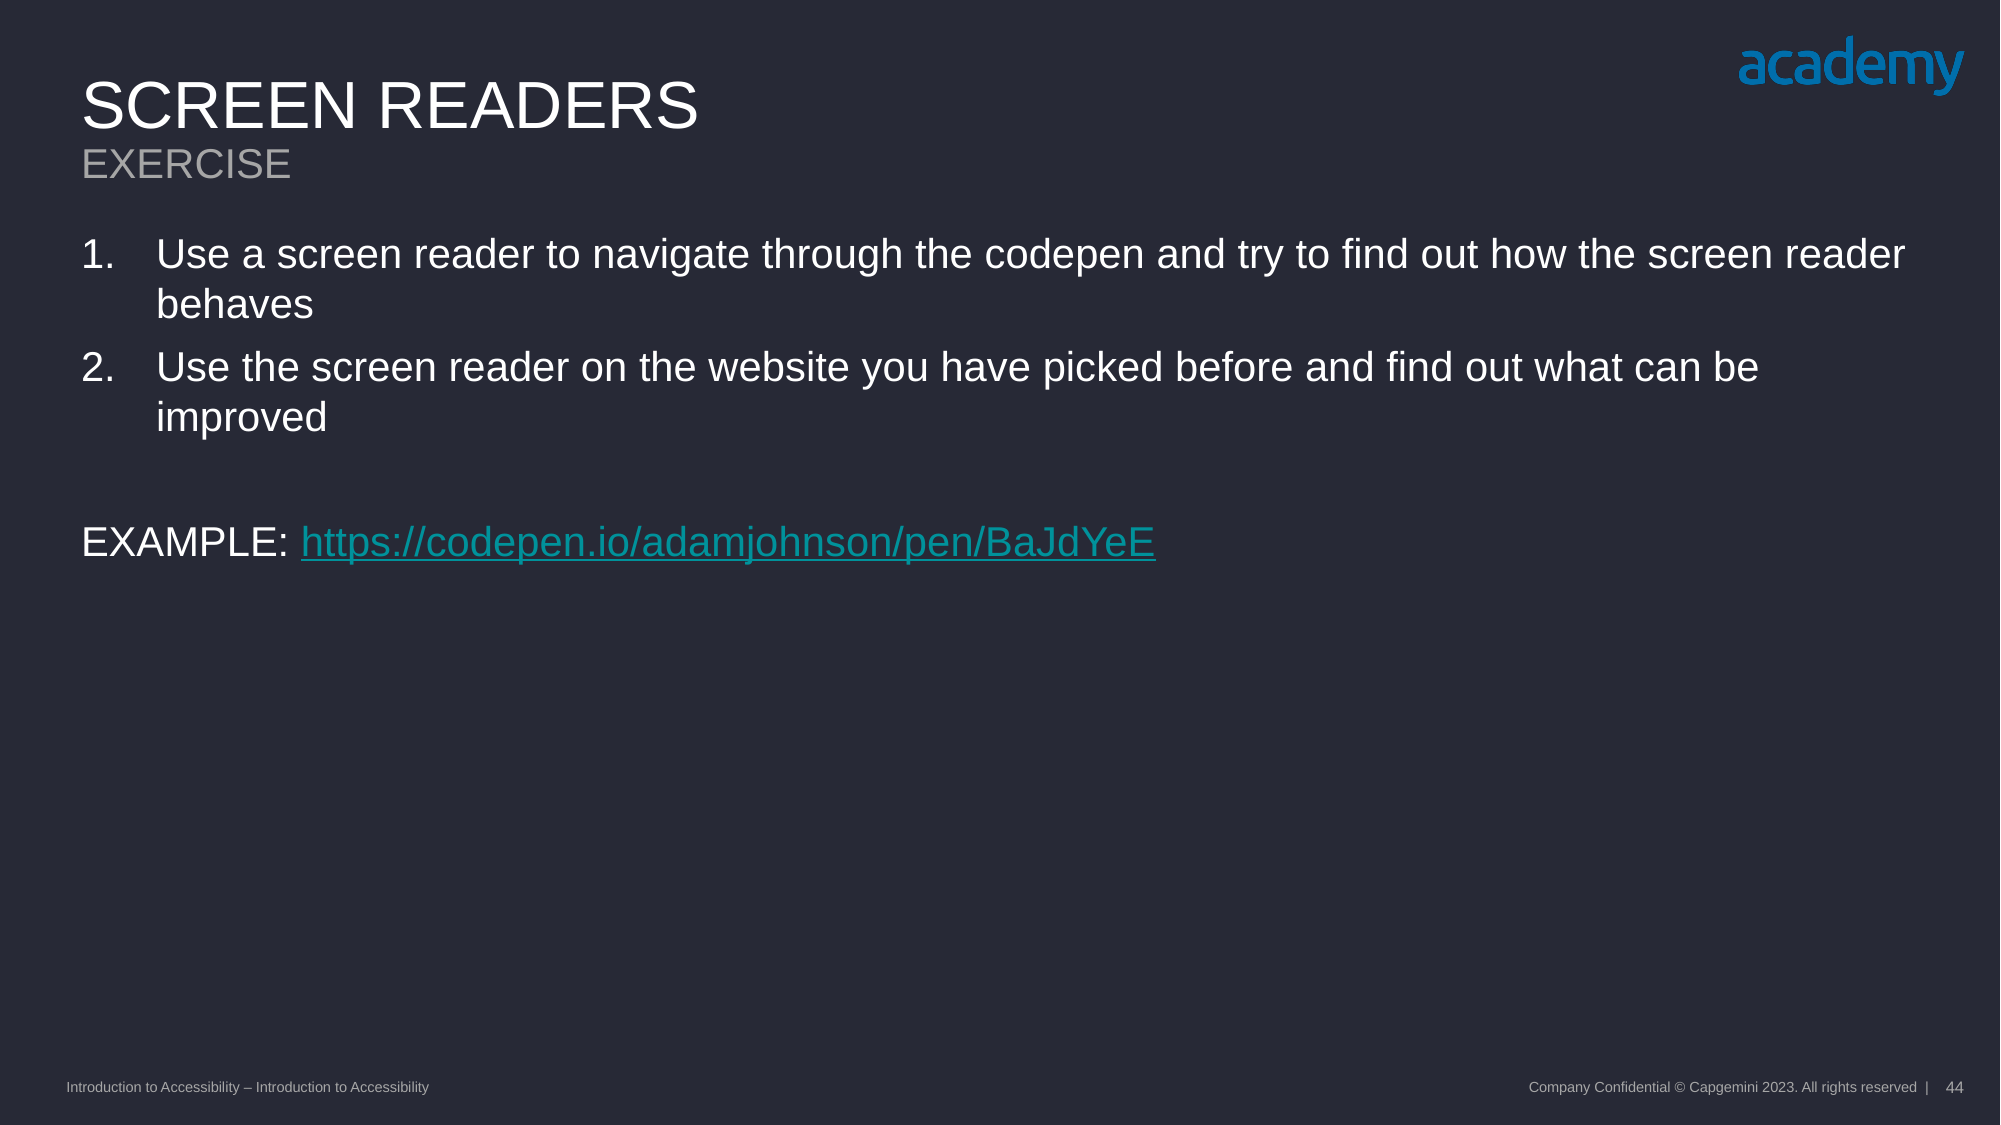

Screen readers
Exercise
Use a screen reader to navigate through the codepen and try to find out how the screen reader behaves
Use the screen reader on the website you have picked before and find out what can be improved

EXAMPLE: https://codepen.io/adamjohnson/pen/BaJdYeE